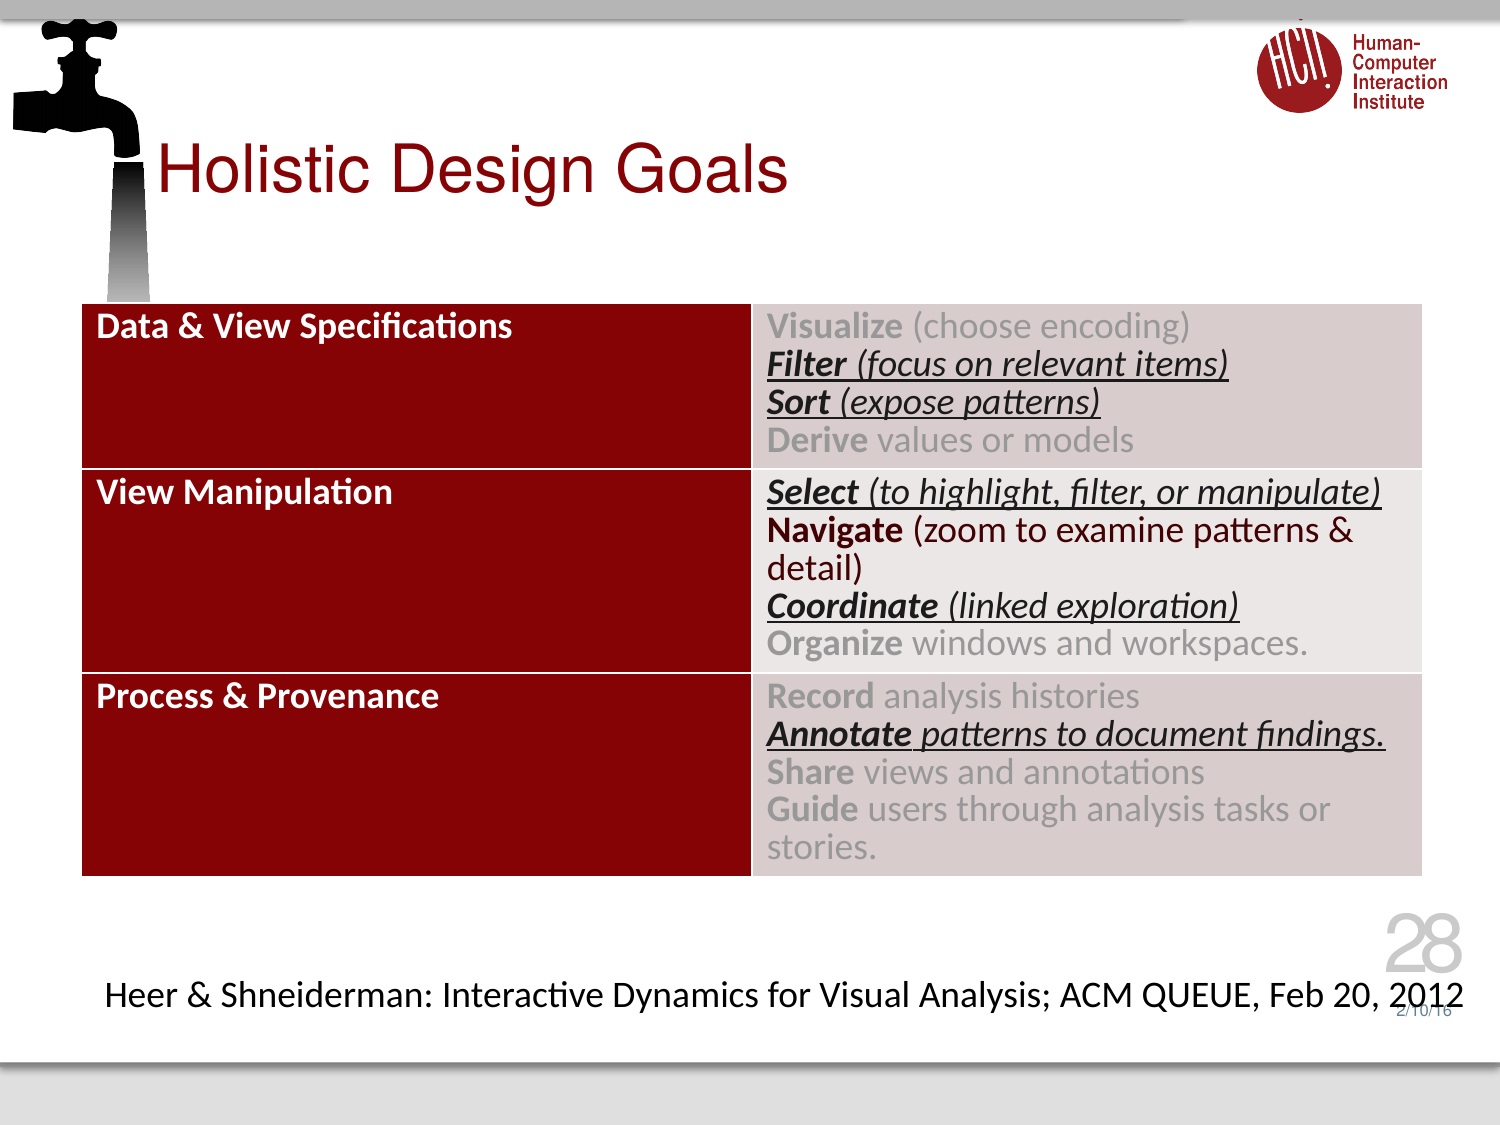

# Holistic Design Goals
| Data & View Specifications | Visualize (choose encoding) Filter (focus on relevant items) Sort (expose patterns) Derive values or models |
| --- | --- |
| View Manipulation | Select (to highlight, filter, or manipulate) Navigate (zoom to examine patterns & detail) Coordinate (linked exploration) Organize windows and workspaces. |
| Process & Provenance | Record analysis histories Annotate patterns to document findings. Share views and annotations Guide users through analysis tasks or stories. |
28
Heer & Shneiderman: Interactive Dynamics for Visual Analysis; ACM QUEUE, Feb 20, 2012
2/10/16